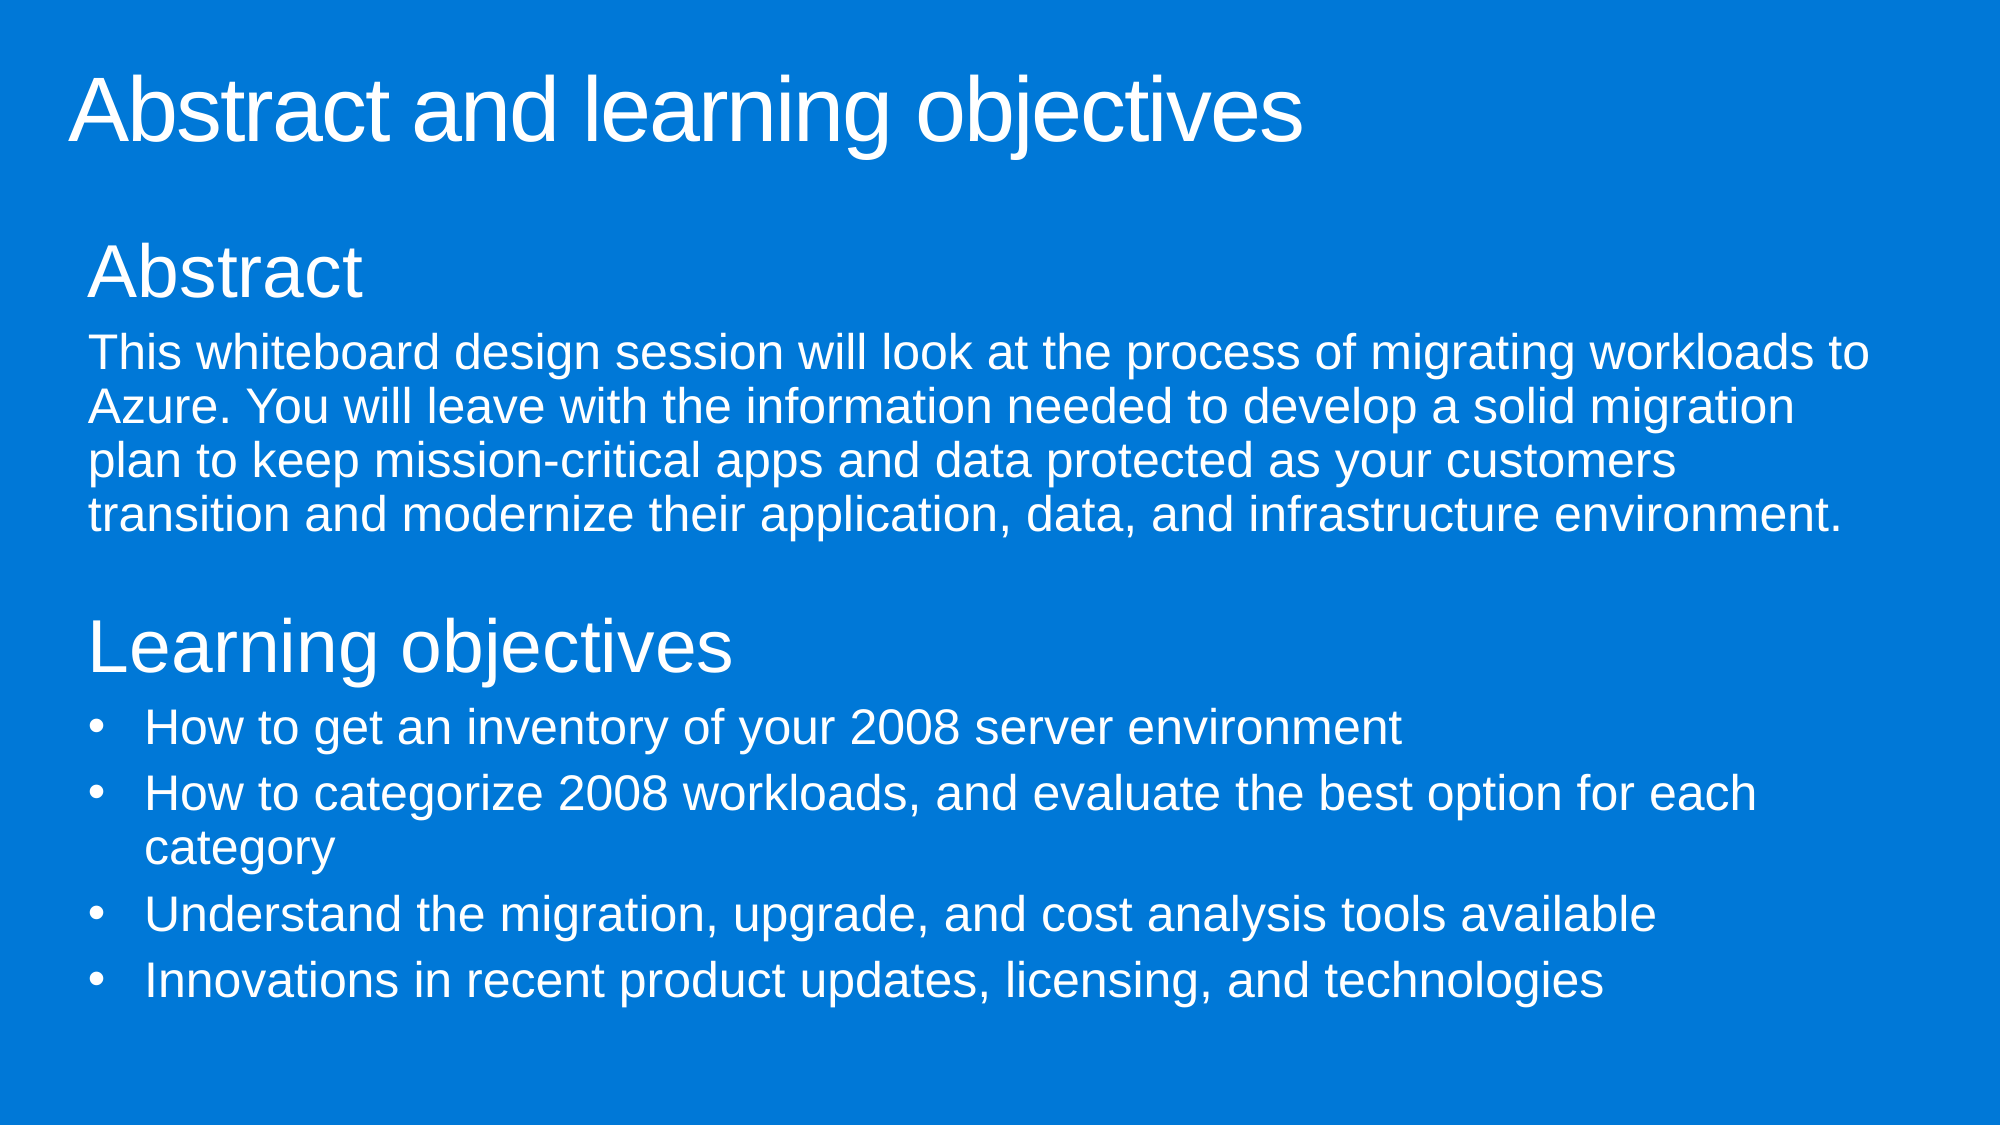

# Abstract and learning objectives
Abstract
This whiteboard design session will look at the process of migrating workloads to Azure. You will leave with the information needed to develop a solid migration plan to keep mission-critical apps and data protected as your customers transition and modernize their application, data, and infrastructure environment.

Learning objectives
How to get an inventory of your 2008 server environment
How to categorize 2008 workloads, and evaluate the best option for each category
Understand the migration, upgrade, and cost analysis tools available
Innovations in recent product updates, licensing, and technologies